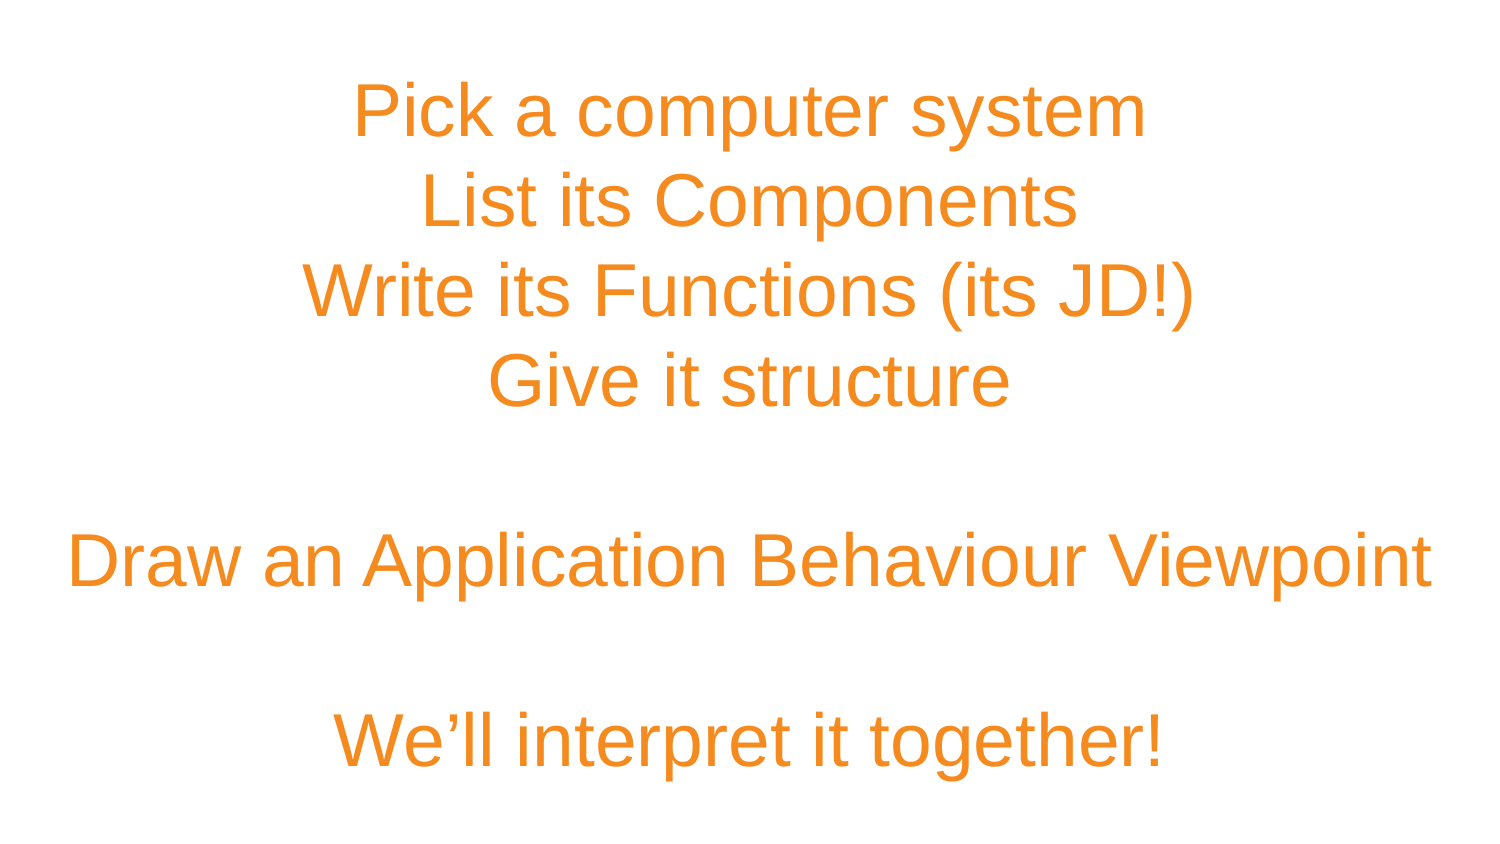

# Pick a computer system List its Components Write its Functions (its JD!) Give it structure Draw an Application Behaviour Viewpoint We’ll interpret it together!